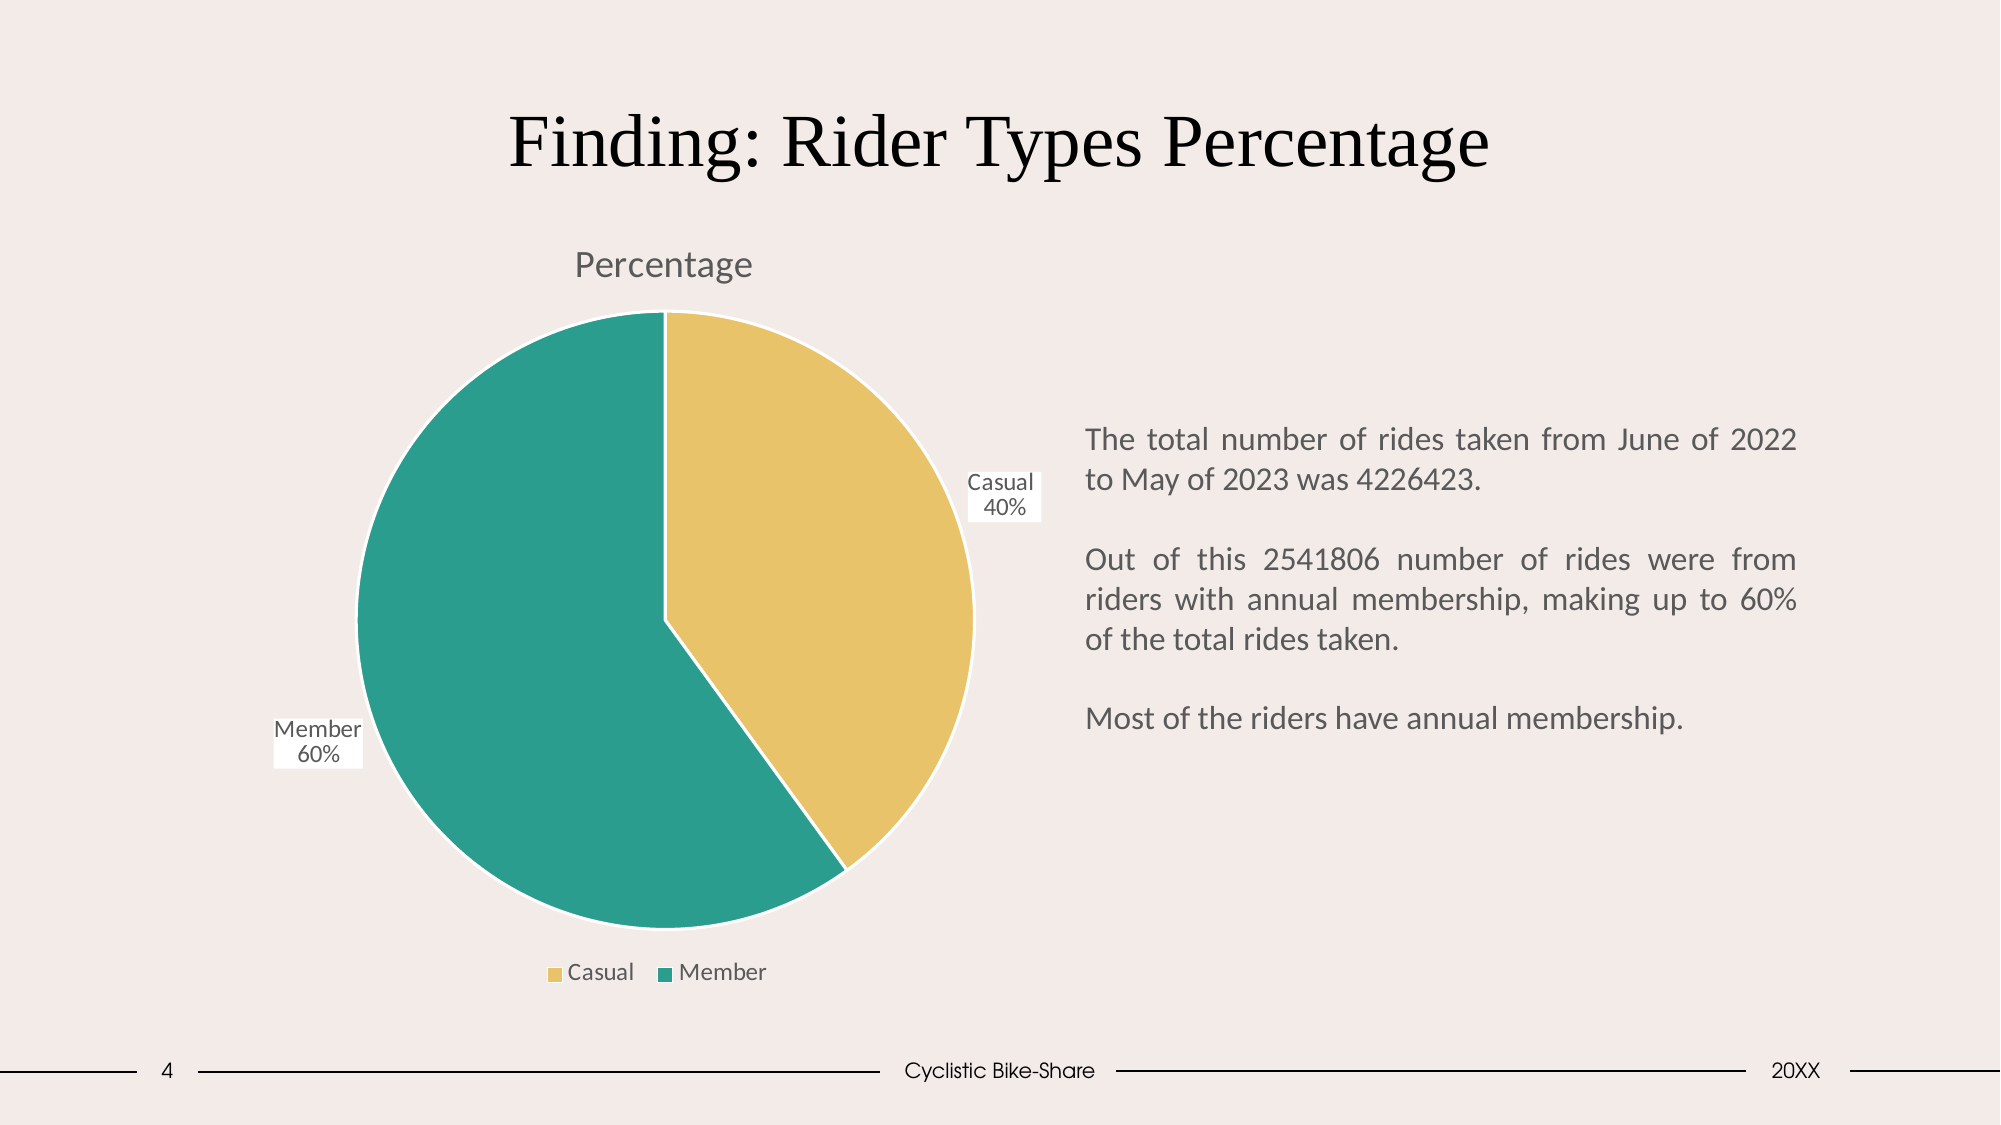

# Finding: Rider Types Percentage

### Chart:

| Category | Percentage |
|---|---|
| Casual  | 40.0 |
| Member | 60.0 |
The total number of rides taken from June of 2022 to May of 2023 was 4226423.

Out of this 2541806 number of rides were from riders with annual membership, making up to 60% of the total rides taken.

Most of the riders have annual membership.

4
Cyclistic Bike-Share
20XX